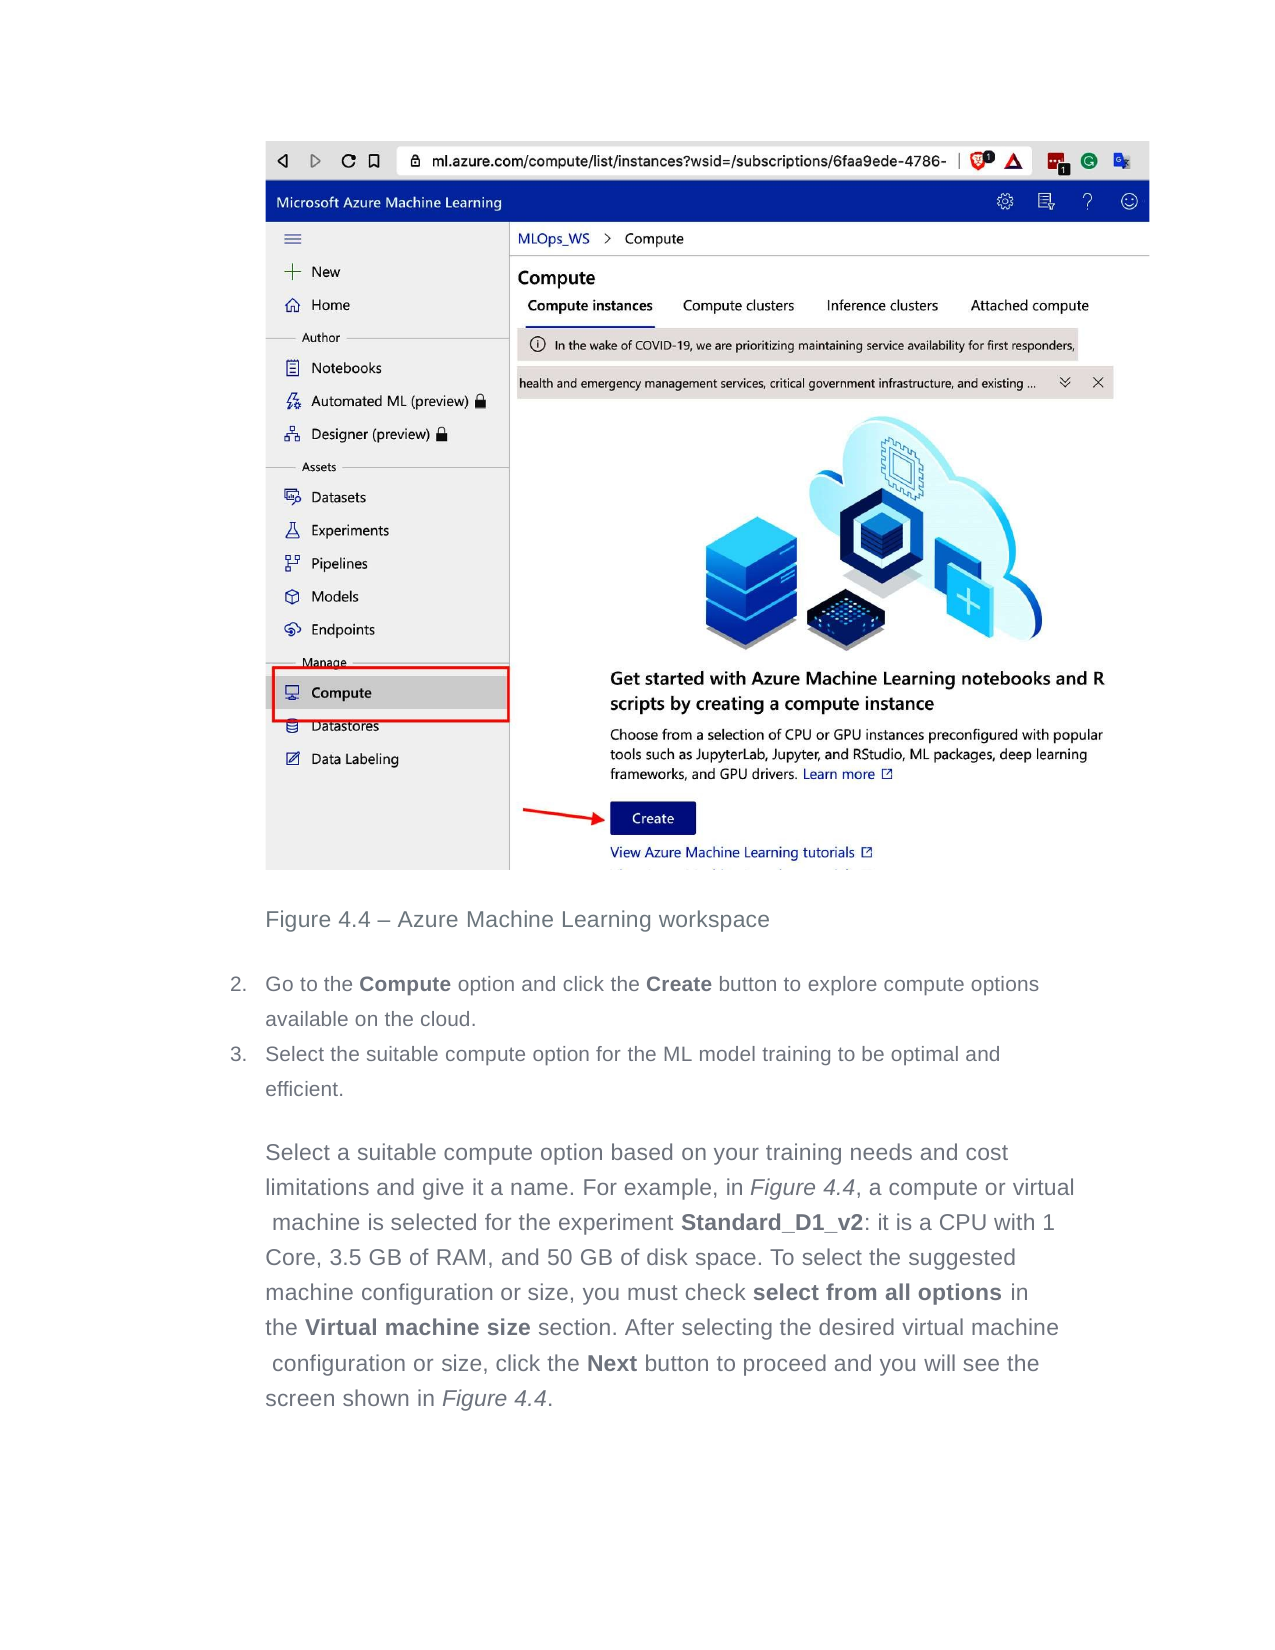

Figure 4.4 – Azure Machine Learning workspace

Go to the Compute option and click the Create button to explore compute options  available on the cloud.
Select the suitable compute option for the ML model training to be optimal and  efficient.

Select a suitable compute option based on your training needs and cost  limitations and give it a name. For example, in Figure 4.4, a compute or virtual  machine is selected for the experiment Standard_D1_v2: it is a CPU with 1  Core, 3.5 GB of RAM, and 50 GB of disk space. To select the suggested  machine configuration or size, you must check select from all options in
the Virtual machine size section. After selecting the desired virtual machine  configuration or size, click the Next button to proceed and you will see the  screen shown in Figure 4.4.